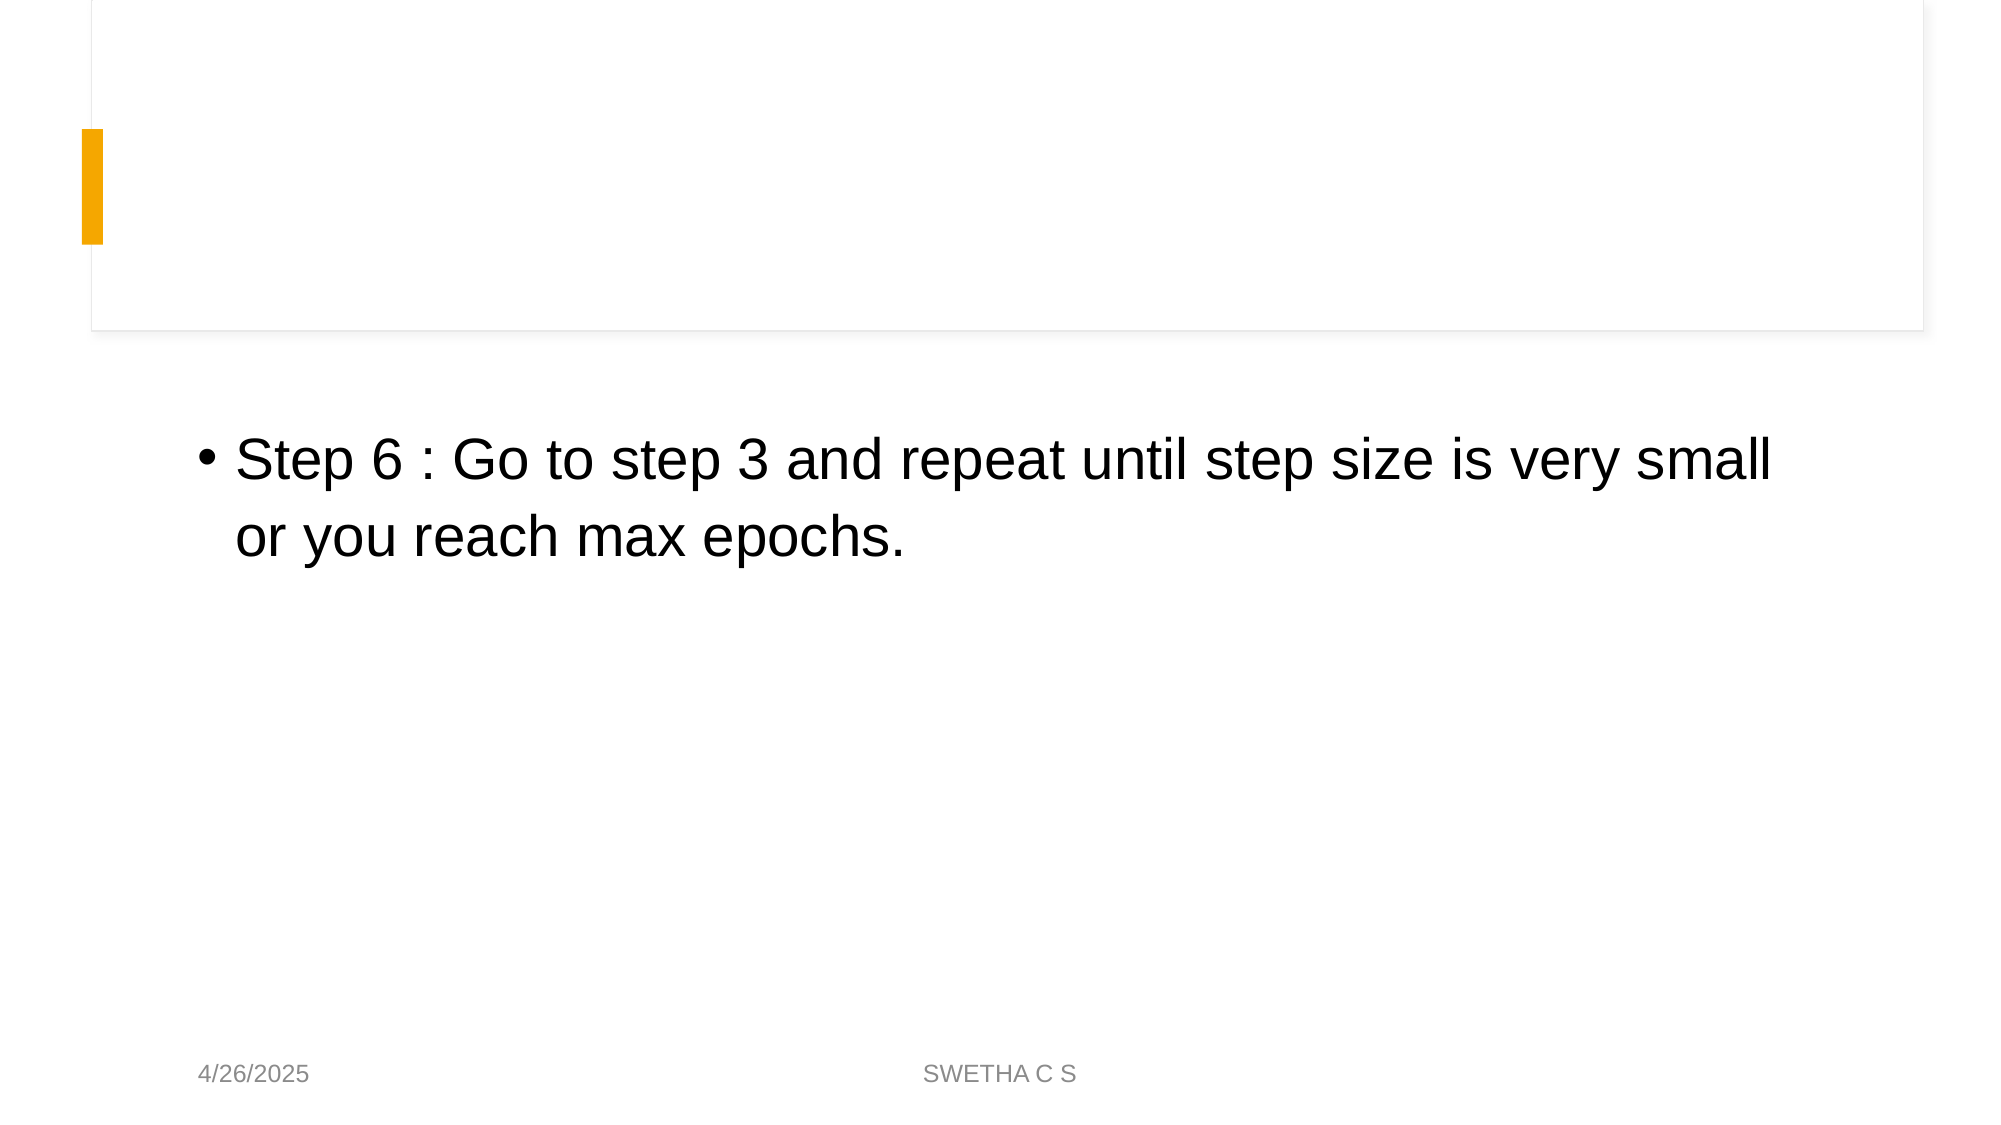

#
Step 6 : Go to step 3 and repeat until step size is very small or you reach max epochs.

4/26/2025
SWETHA C S